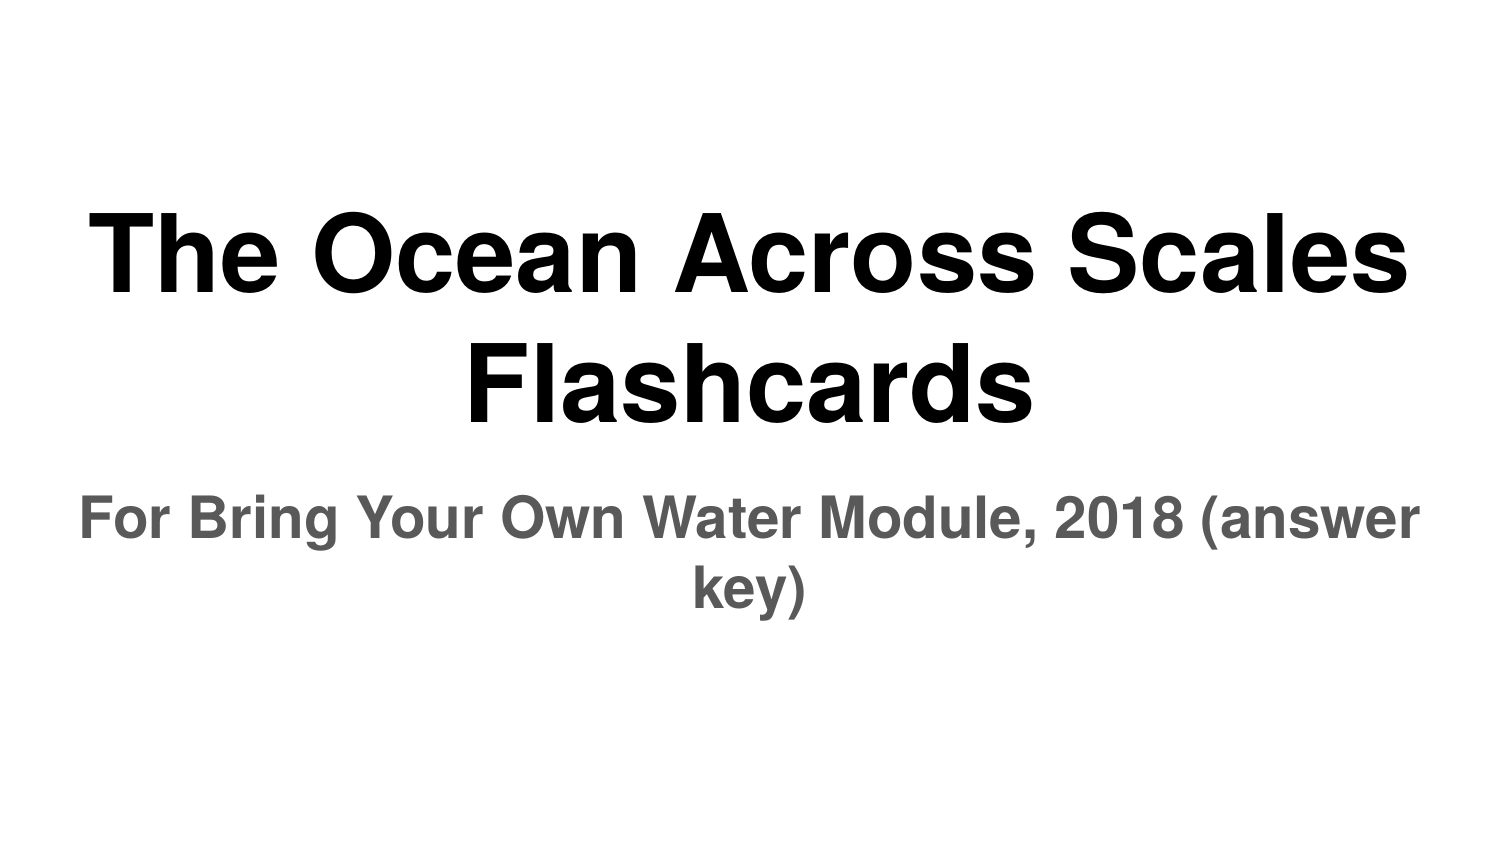

# The Ocean Across Scales Flashcards
For Bring Your Own Water Module, 2018 (answer key)